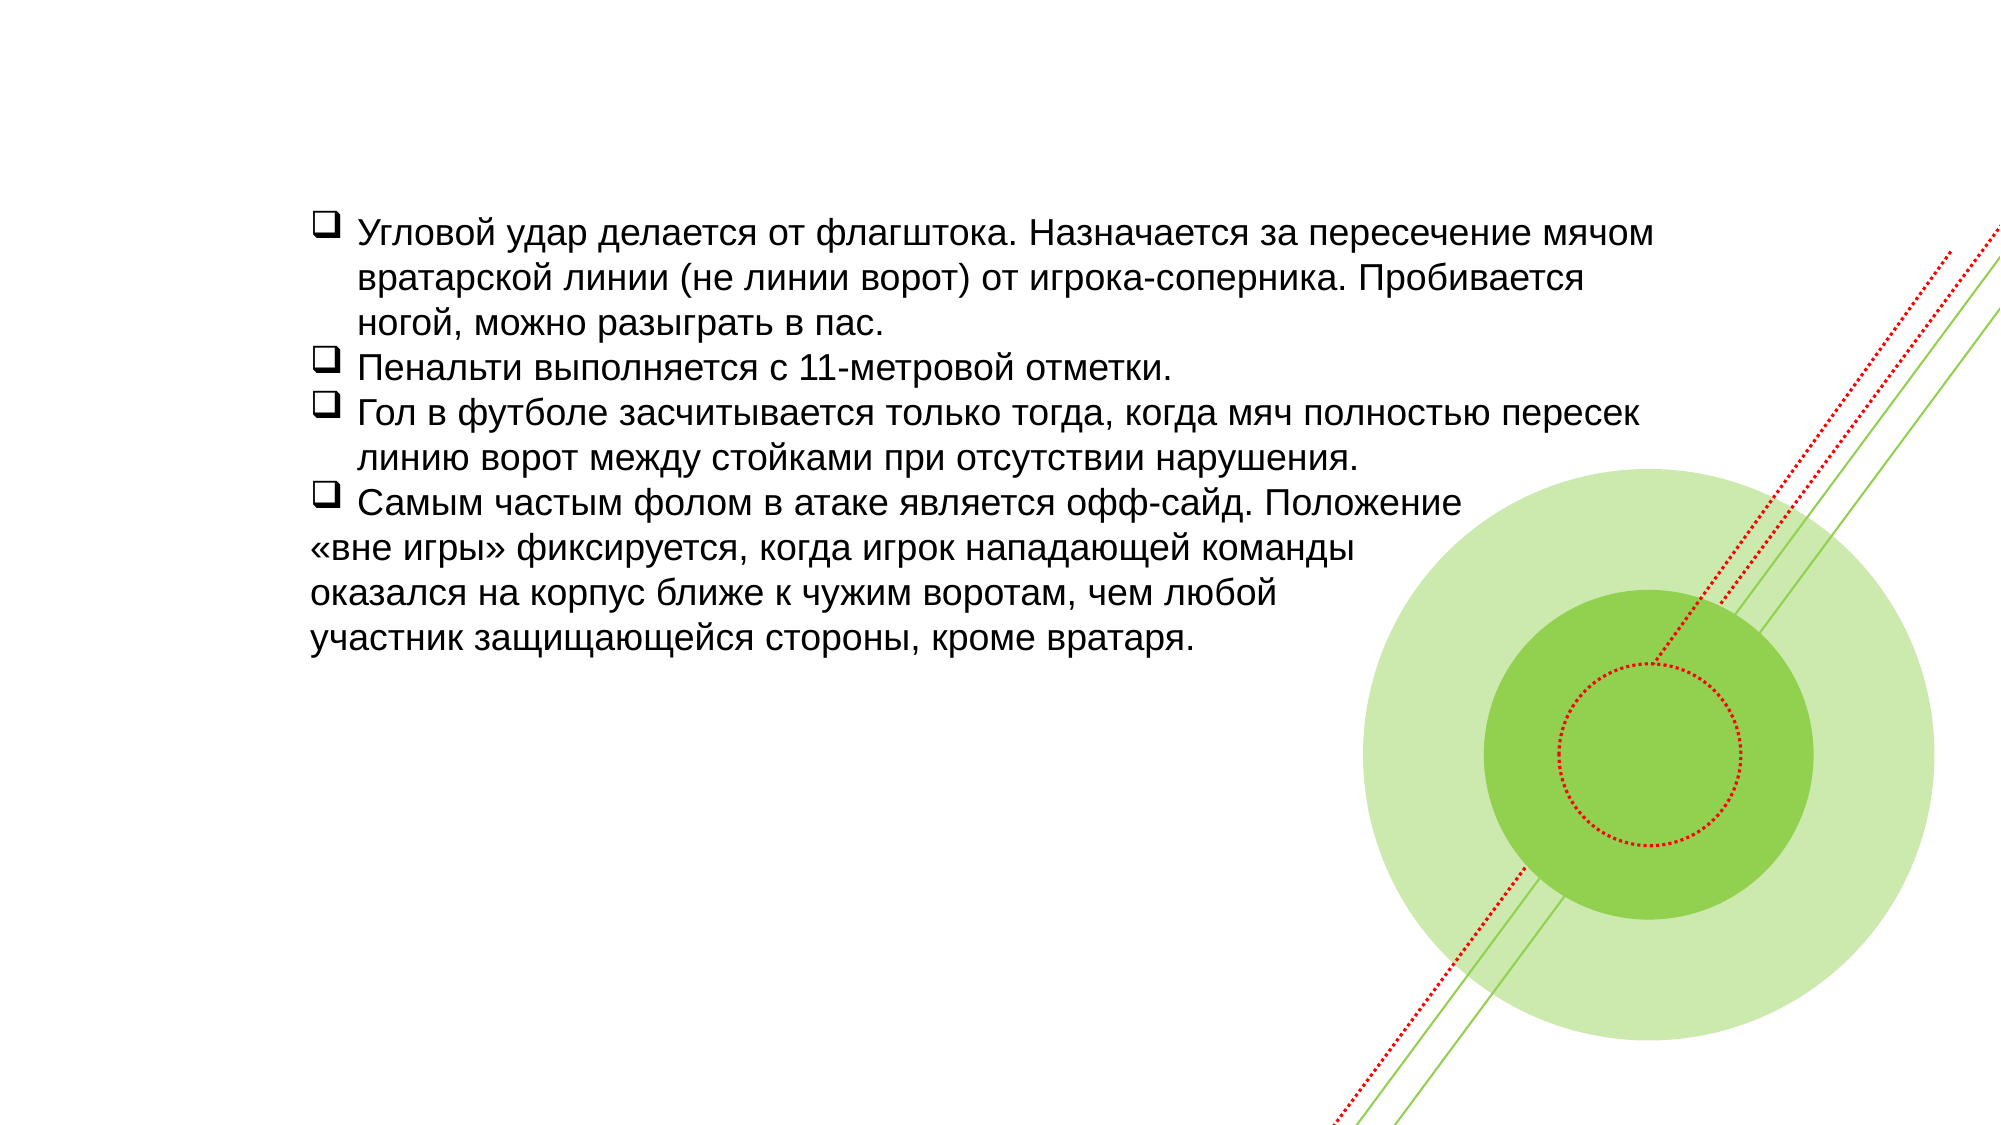

Угловой удар делается от флагштока. Назначается за пересечение мячом вратарской линии (не линии ворот) от игрока-соперника. Пробивается ногой, можно разыграть в пас.
Пенальти выполняется с 11-метровой отметки.
Гол в футболе засчитывается только тогда, когда мяч полностью пересек линию ворот между стойками при отсутствии нарушения.
Самым частым фолом в атаке является офф-сайд. Положение
«вне игры» фиксируется, когда игрок нападающей команды
оказался на корпус ближе к чужим воротам, чем любой
участник защищающейся стороны, кроме вратаря.